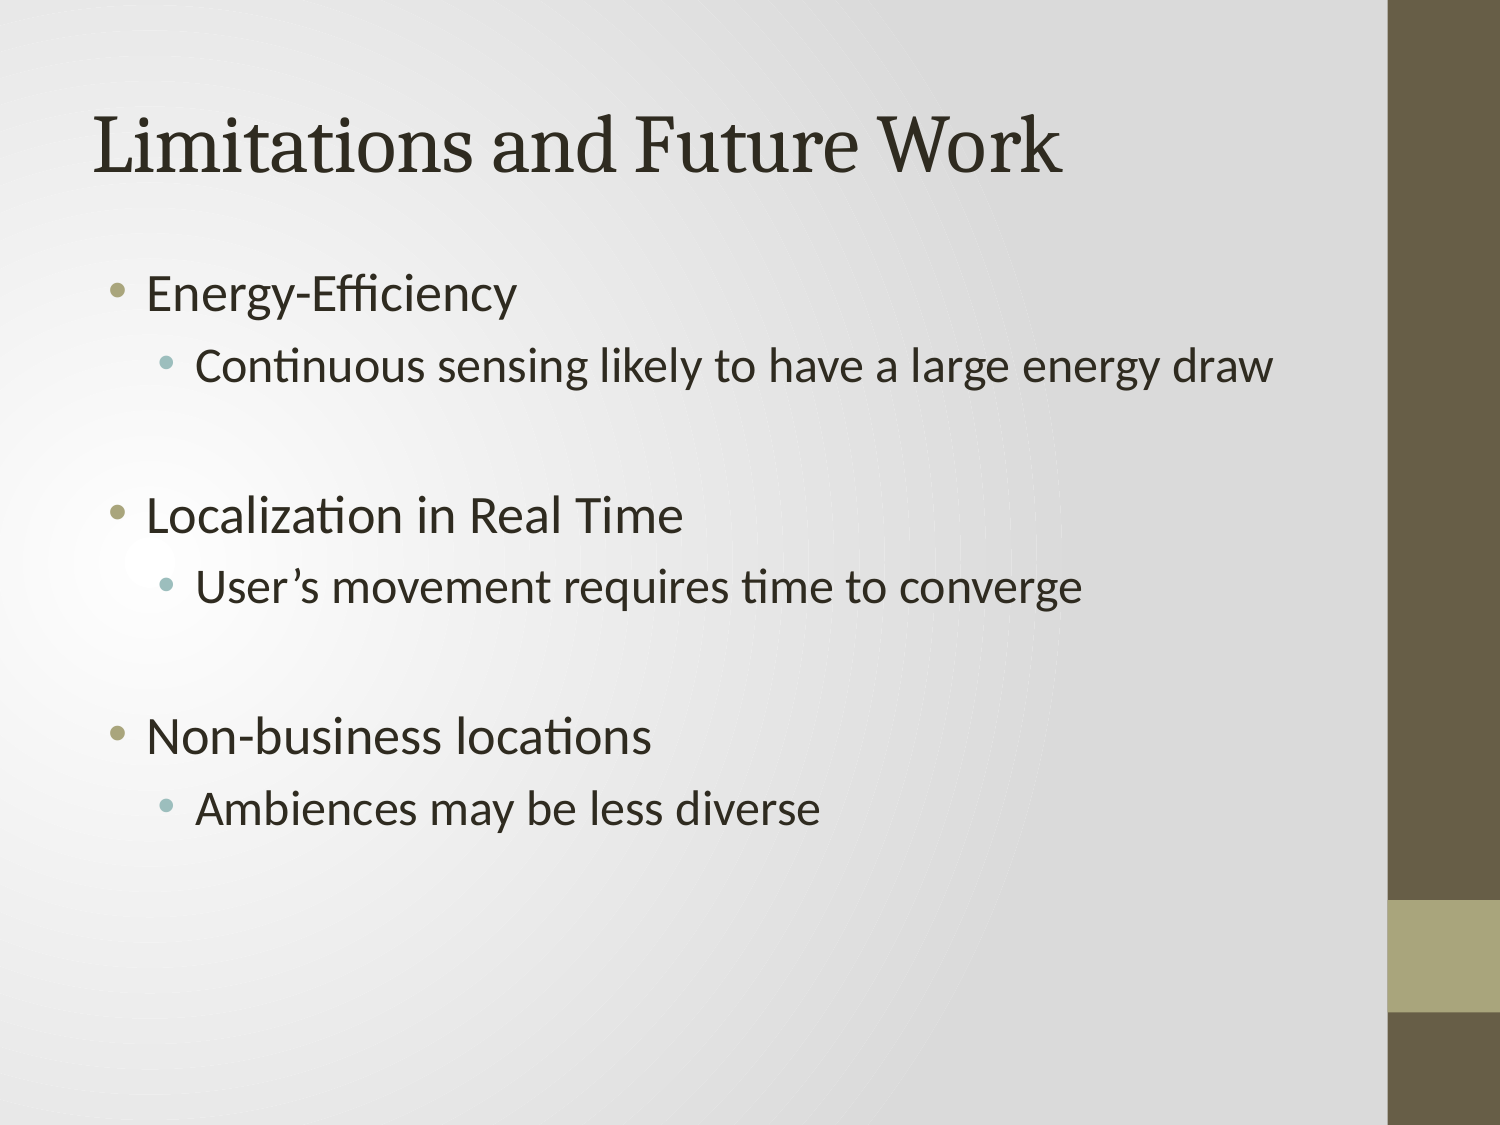

Limitations and Future Work
Energy-Efficiency
Continuous sensing likely to have a large energy draw

Localization in Real Time
User’s movement requires time to converge

Non-business locations
Ambiences may be less diverse